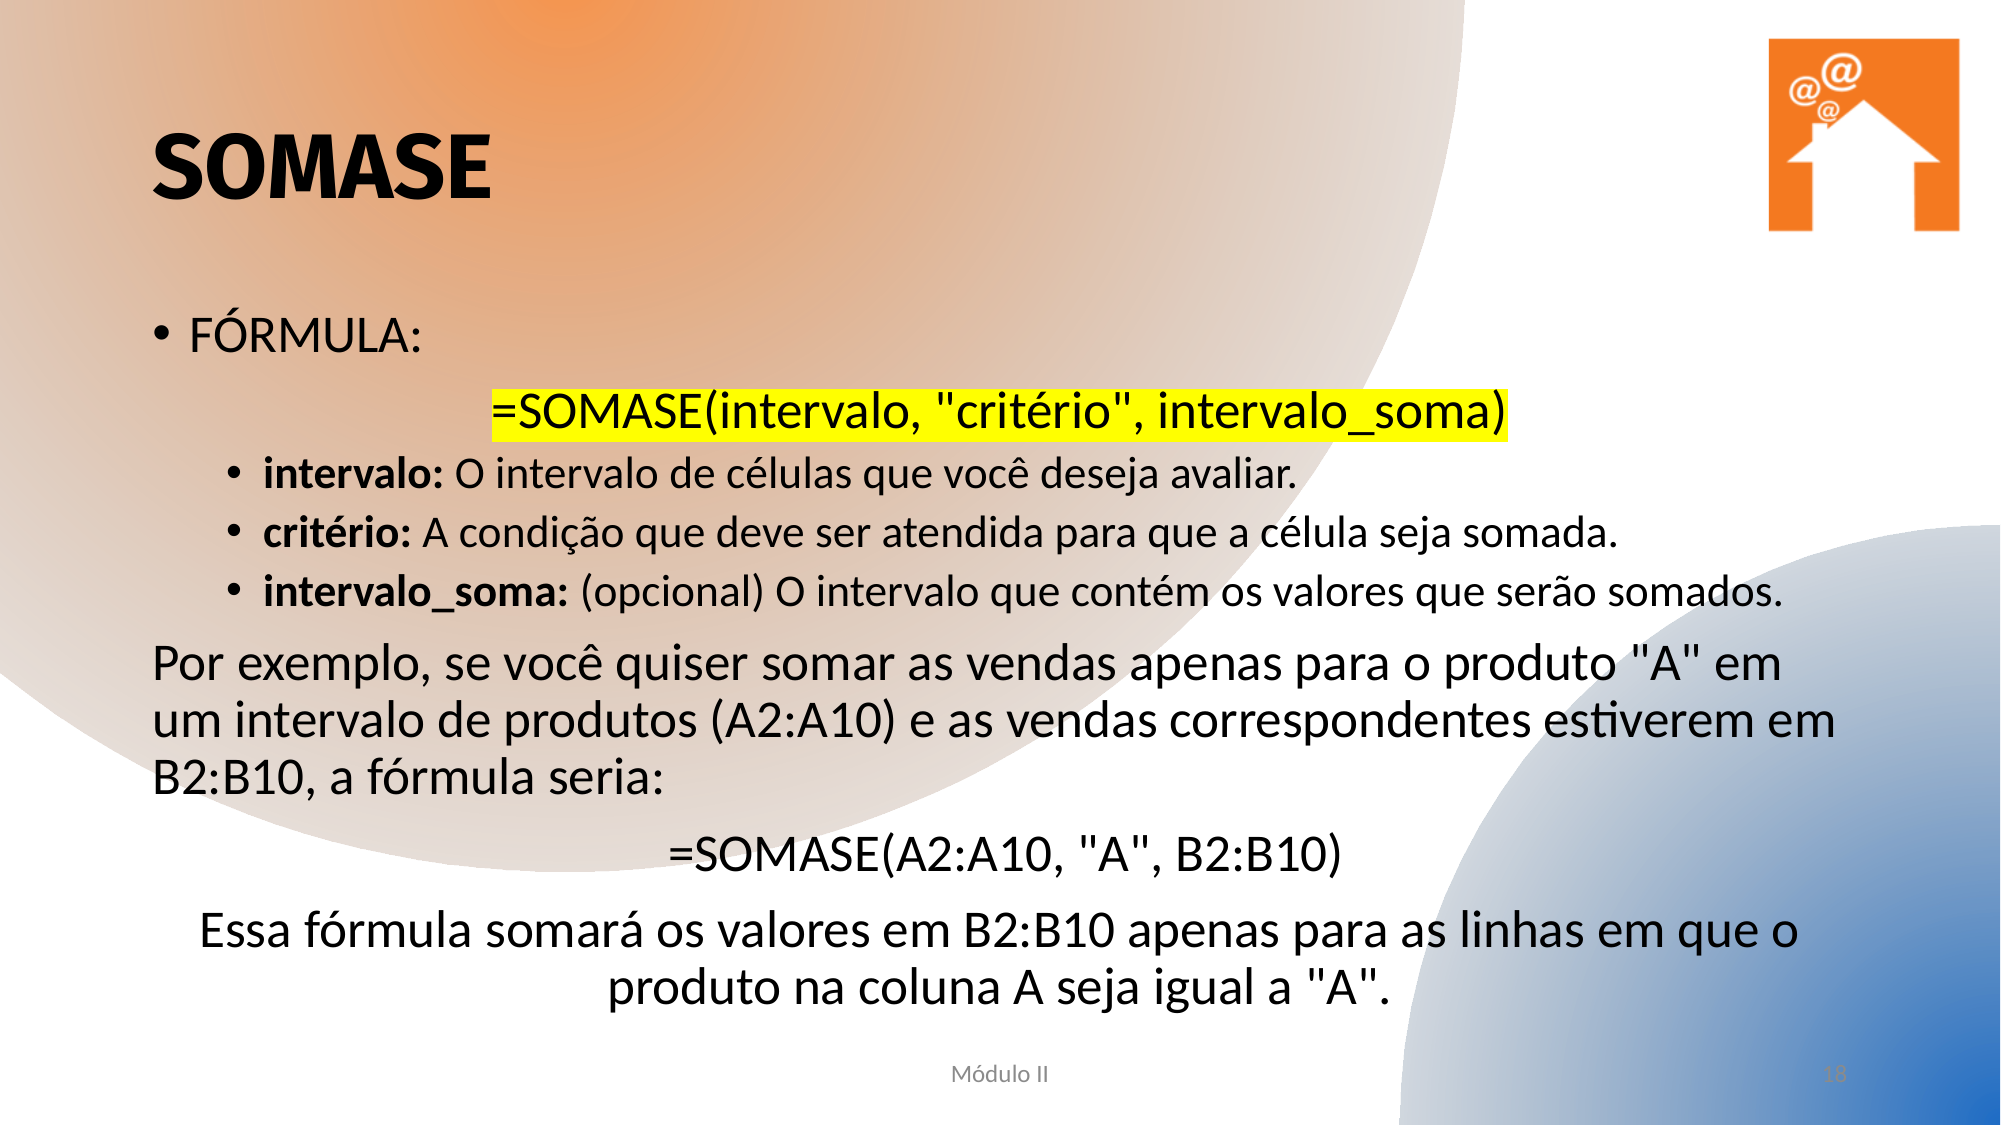

# SOMASE
FÓRMULA:
=SOMASE(intervalo, "critério", intervalo_soma)
intervalo: O intervalo de células que você deseja avaliar.
critério: A condição que deve ser atendida para que a célula seja somada.
intervalo_soma: (opcional) O intervalo que contém os valores que serão somados.
Por exemplo, se você quiser somar as vendas apenas para o produto "A" em um intervalo de produtos (A2:A10) e as vendas correspondentes estiverem em B2:B10, a fórmula seria:
 =SOMASE(A2:A10, "A", B2:B10)
Essa fórmula somará os valores em B2:B10 apenas para as linhas em que o produto na coluna A seja igual a "A".

Módulo II
18